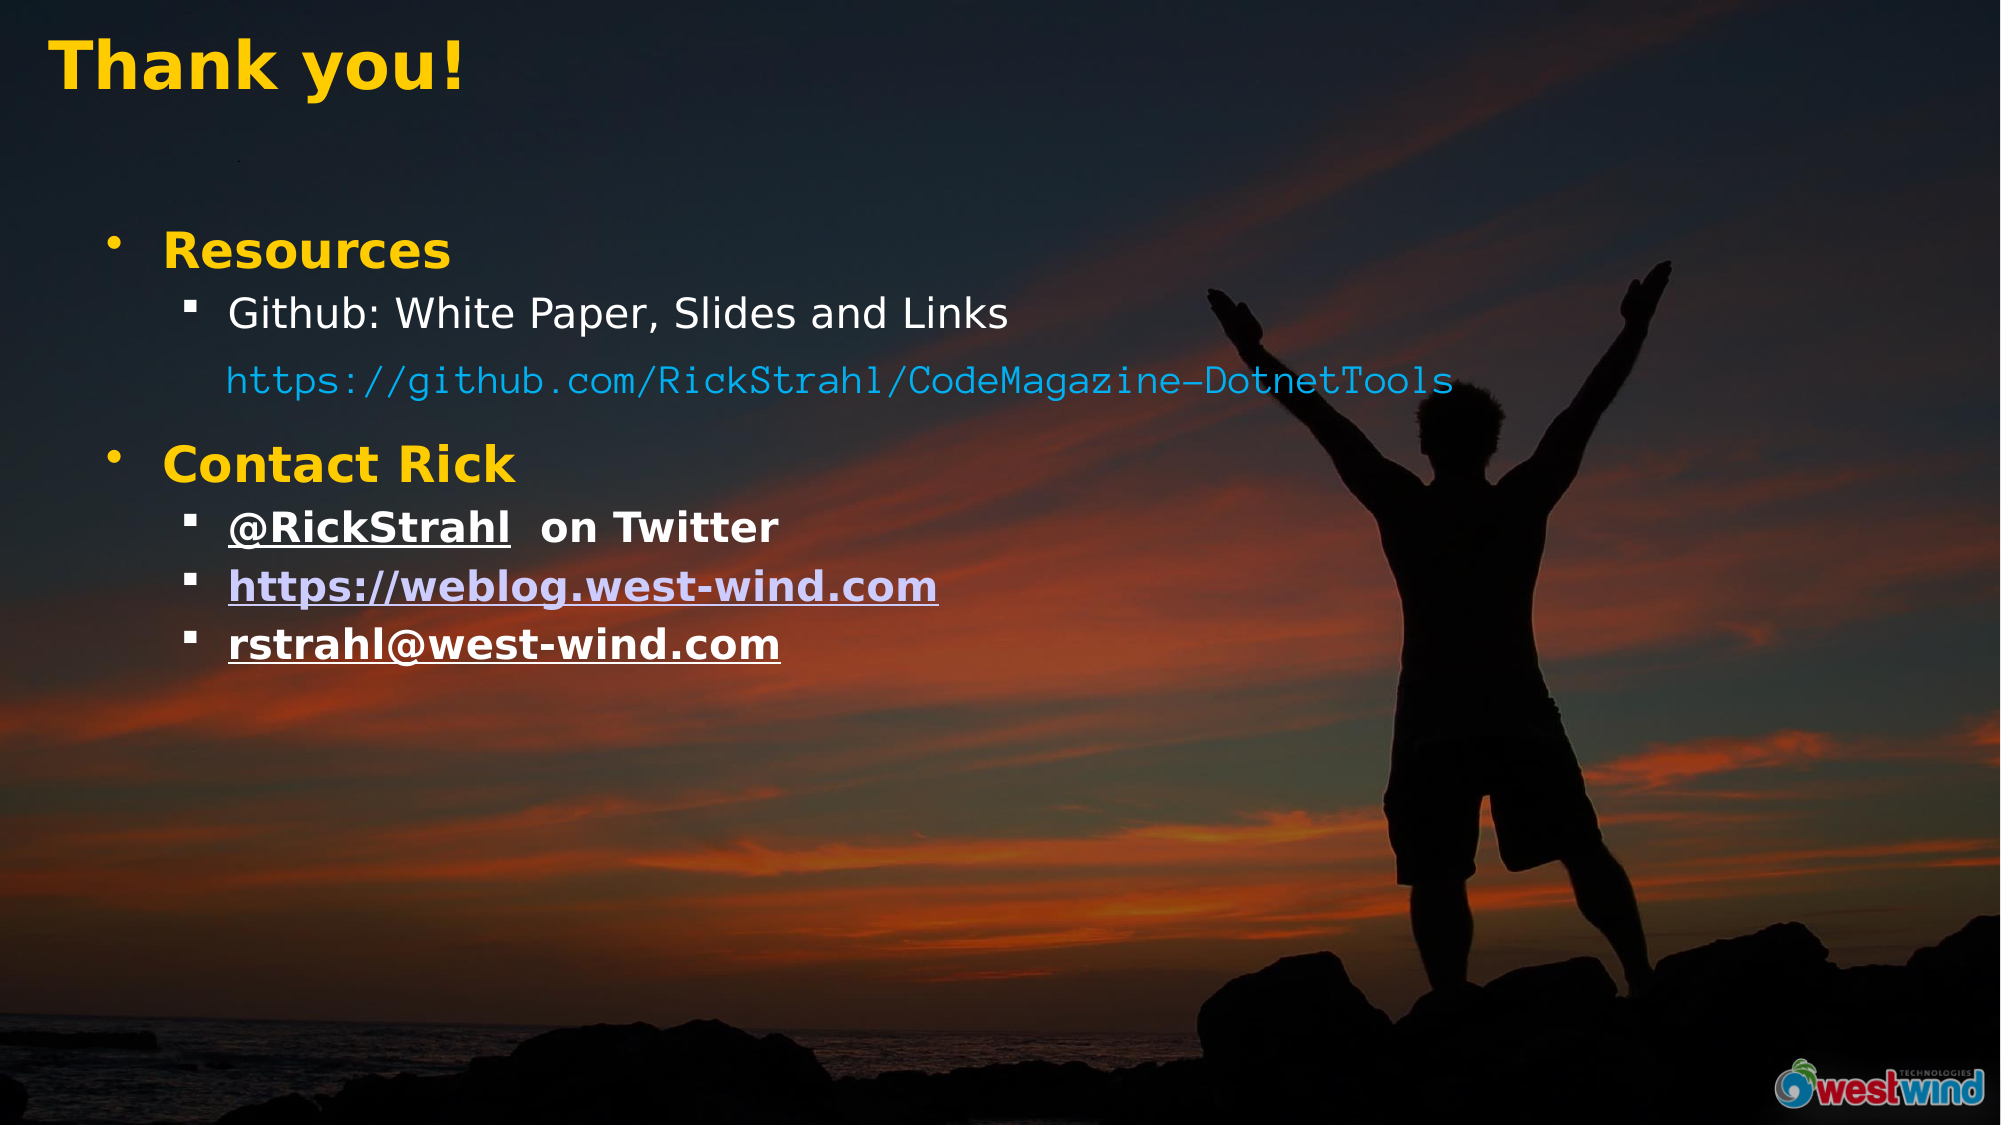

# Thank you!
Resources
Github: White Paper, Slides and Links
https://github.com/RickStrahl/CodeMagazine-DotnetTools
Contact Rick
@RickStrahl  on Twitter
https://weblog.west-wind.com
rstrahl@west-wind.com